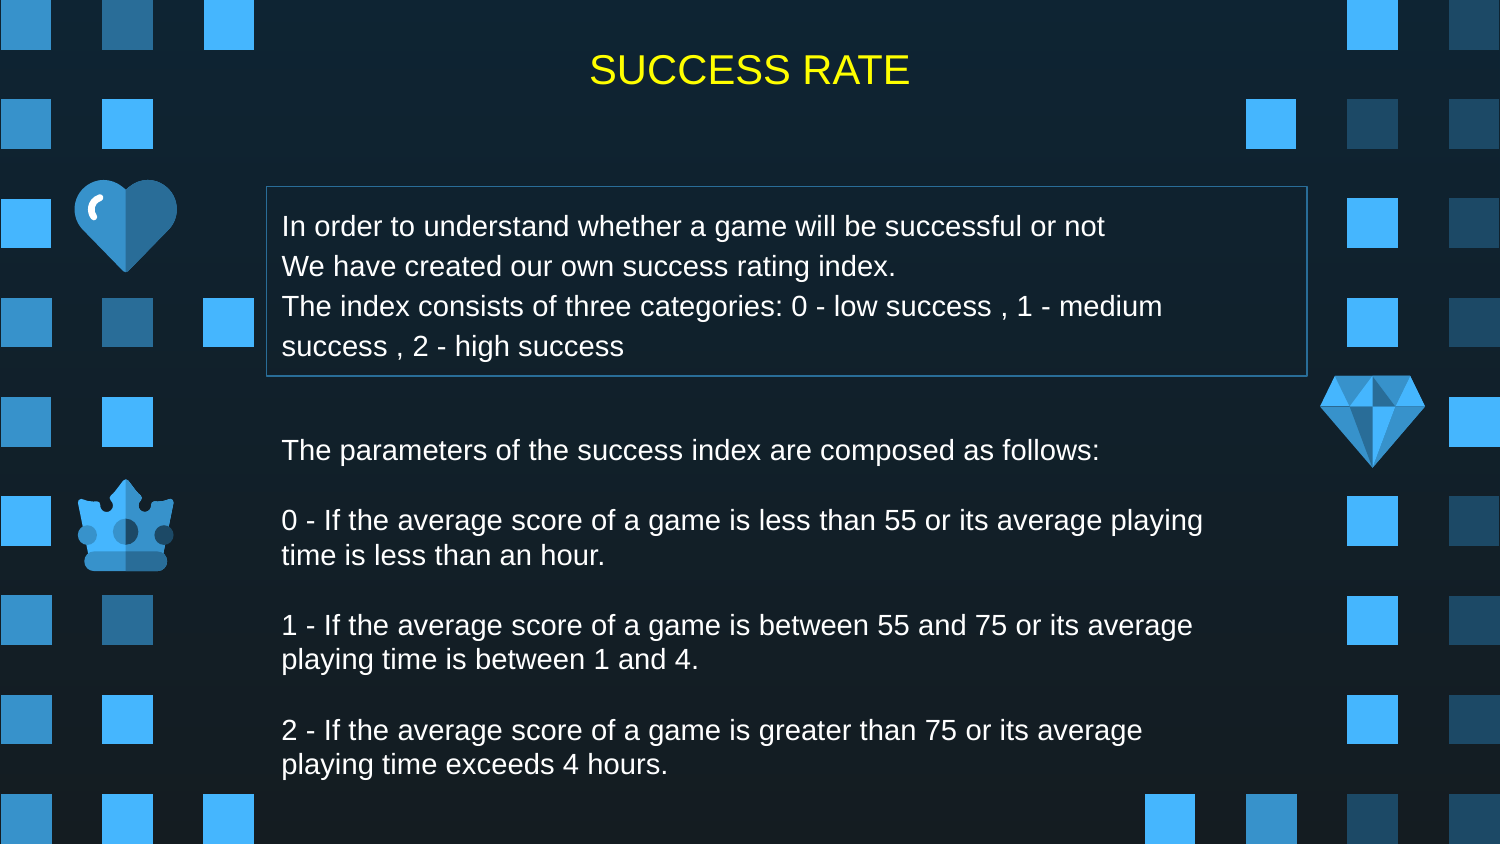

# SUCCESS RATE

In order to understand whether a game will be successful or not
We have created our own success rating index.
The index consists of three categories: 0 - low success , 1 - medium success , 2 - high success

The parameters of the success index are composed as follows:

0 - If the average score of a game is less than 55 or its average playing time is less than an hour.

1 - If the average score of a game is between 55 and 75 or its average playing time is between 1 and 4.

2 - If the average score of a game is greater than 75 or its average playing time exceeds 4 hours.